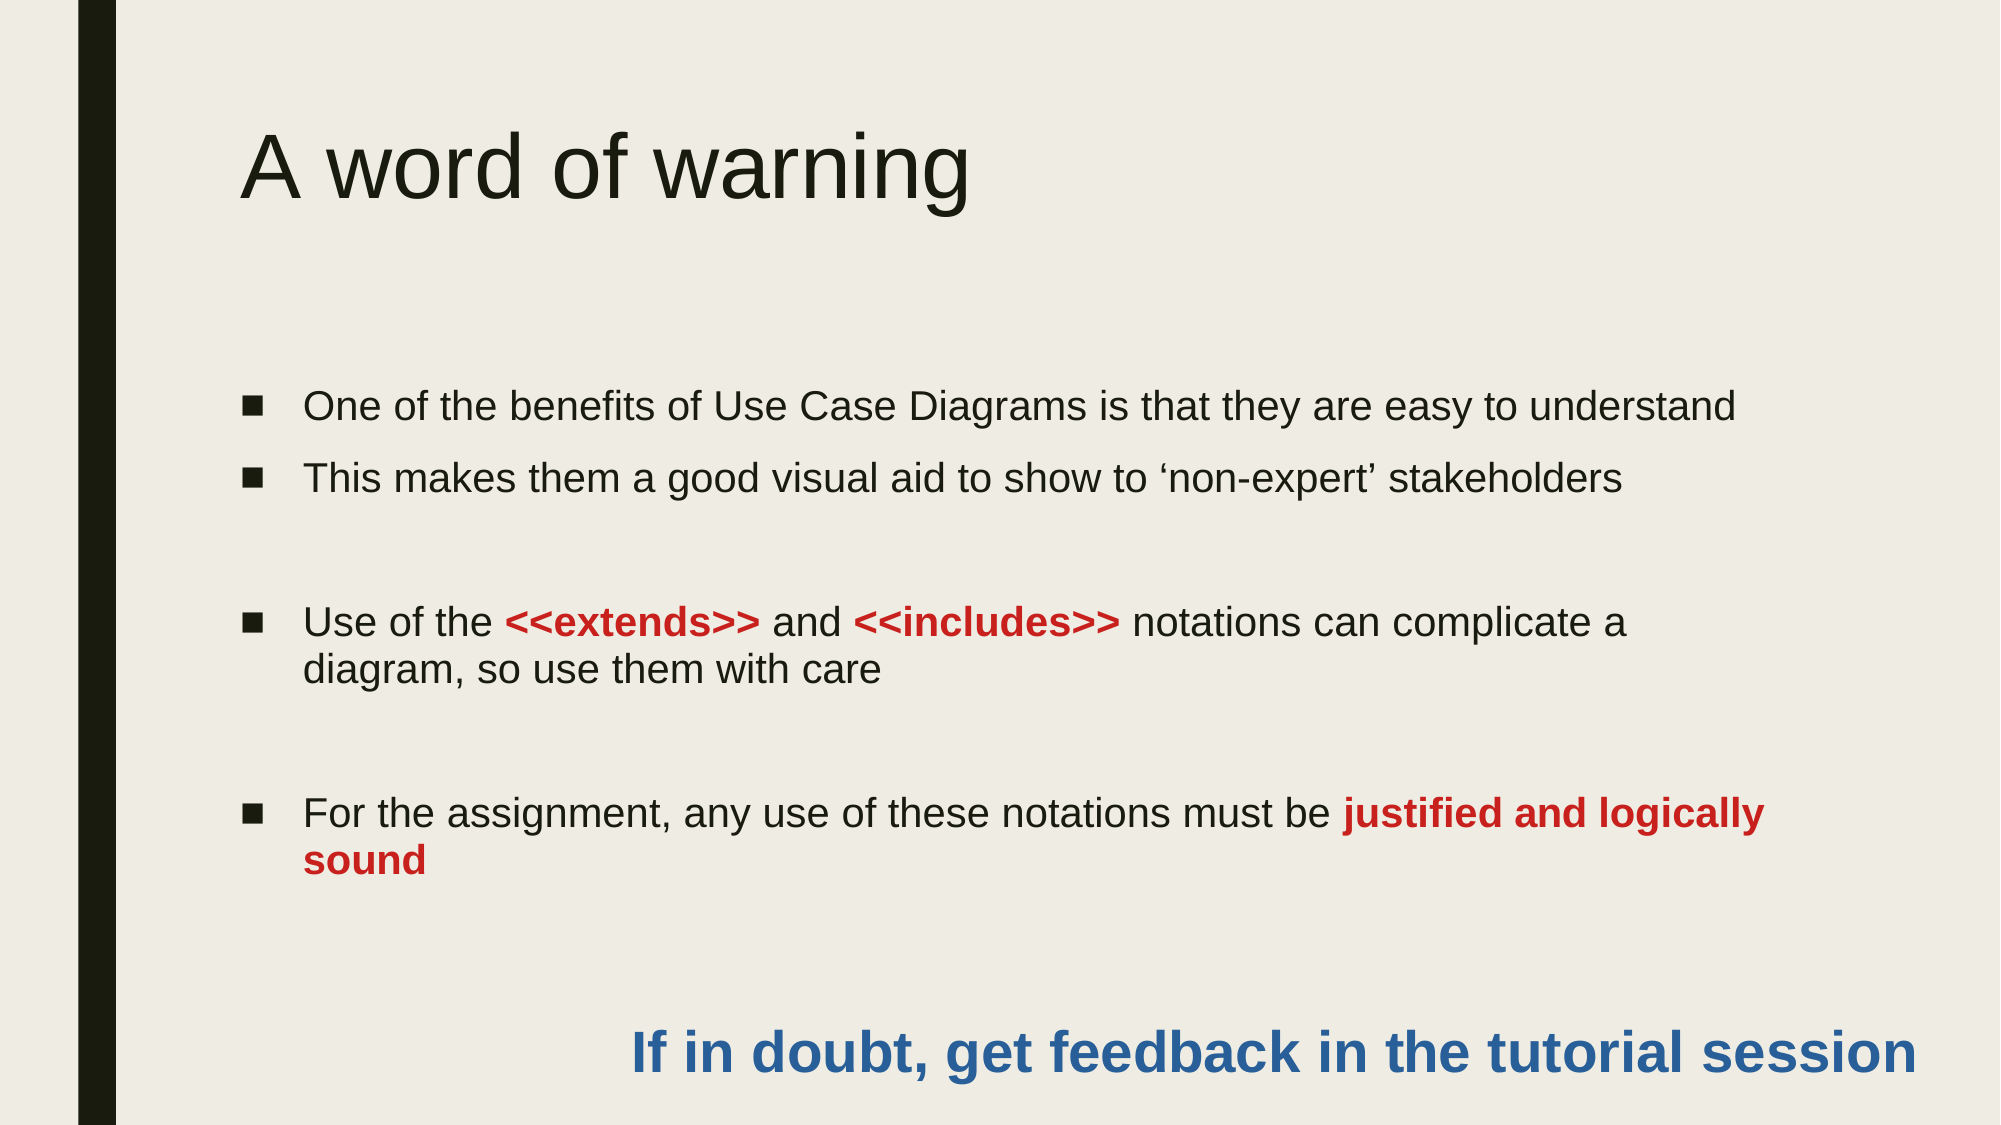

# A word of warning
One of the benefits of Use Case Diagrams is that they are easy to understand
This makes them a good visual aid to show to ‘non-expert’ stakeholders

Use of the <<extends>> and <<includes>> notations can complicate a diagram, so use them with care

For the assignment, any use of these notations must be justified and logically sound
If in doubt, get feedback in the tutorial session